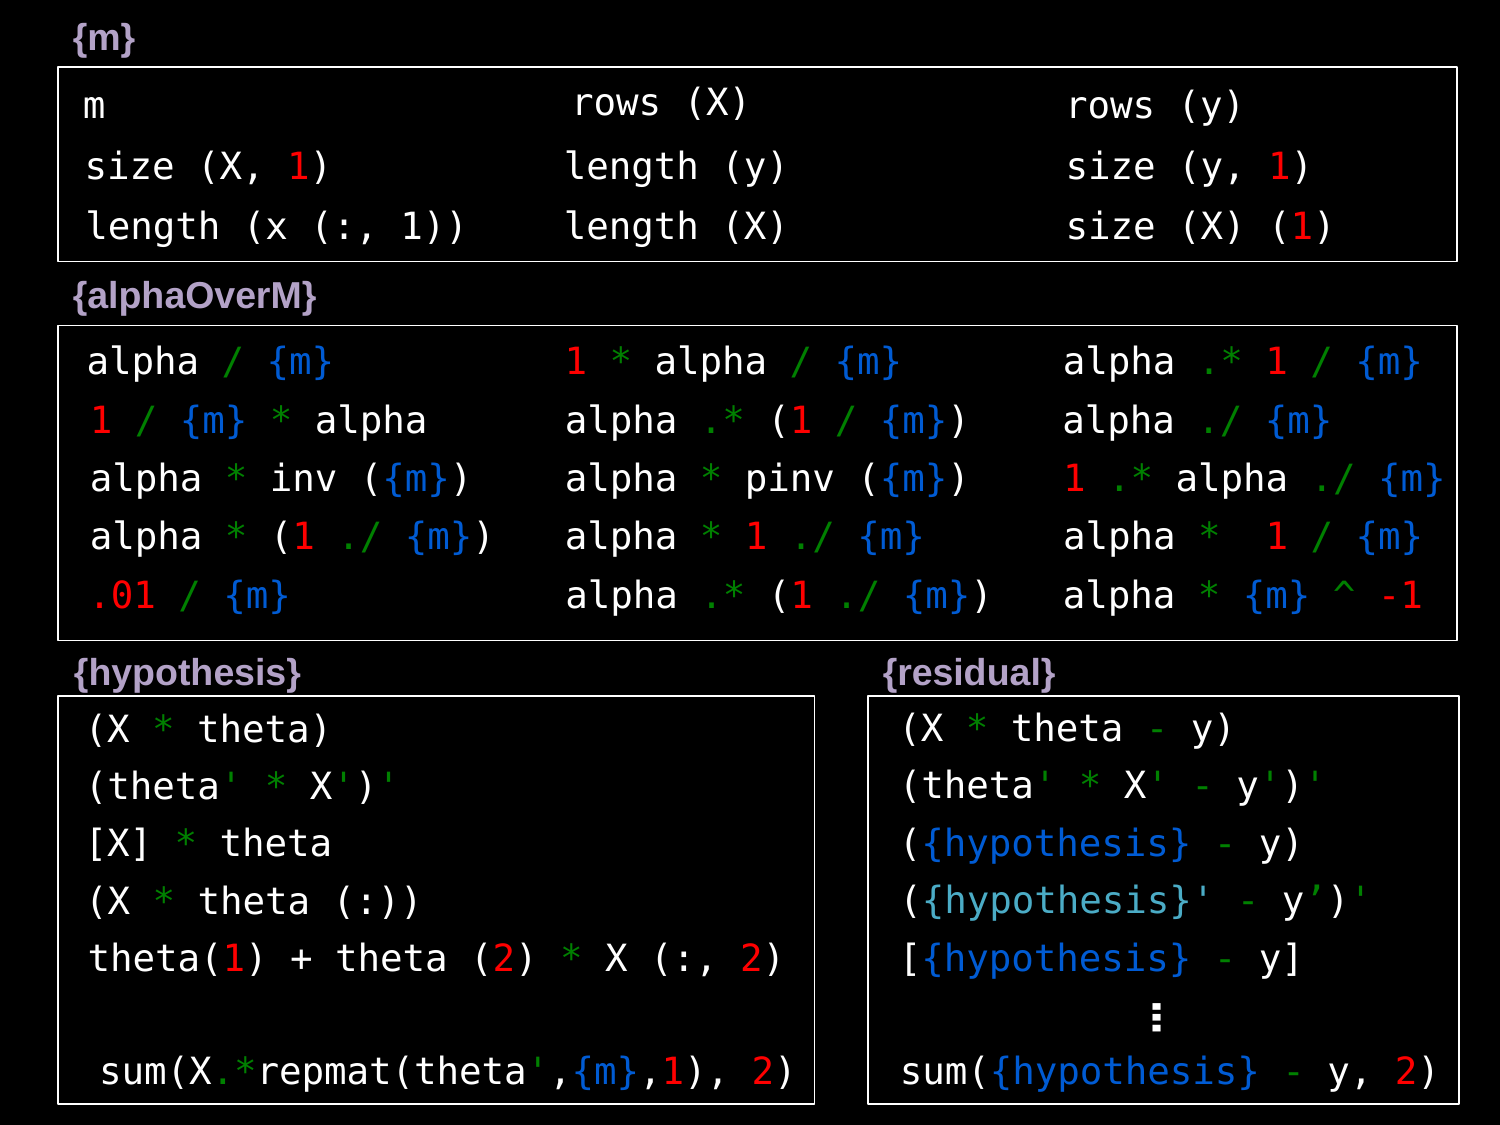

{m}

rows (X)
m
rows (y)
size (X, 1)
size (y, 1)
length (y)
length (x (:, 1))
length (X)
size (X) (1)
{alphaOverM}

alpha / {m}
1 * alpha / {m}
alpha .* 1 / {m}
1 / {m} * alpha
alpha .* (1 / {m})
alpha ./ {m}
alpha * inv ({m})
alpha * pinv ({m})
1 .* alpha ./ {m}
alpha * (1 ./ {m})
alpha * 1 ./ {m}
alpha * (1 / {m})
.01 / {m}
alpha .* (1 ./ {m})
alpha * {m} ^ -1
{hypothesis}
{residual}

(X * theta - y)
(X * theta)
(theta' * X' - y')'
(theta' * X')'
({hypothesis} - y)
[X] * theta
({hypothesis}' - y’)'
(X * theta (:))
[{hypothesis} - y]
theta(1) + theta (2) * X (:, 2)
…
…
sum(X.*repmat(theta',{m},1), 2)
sum({hypothesis} - y, 2)